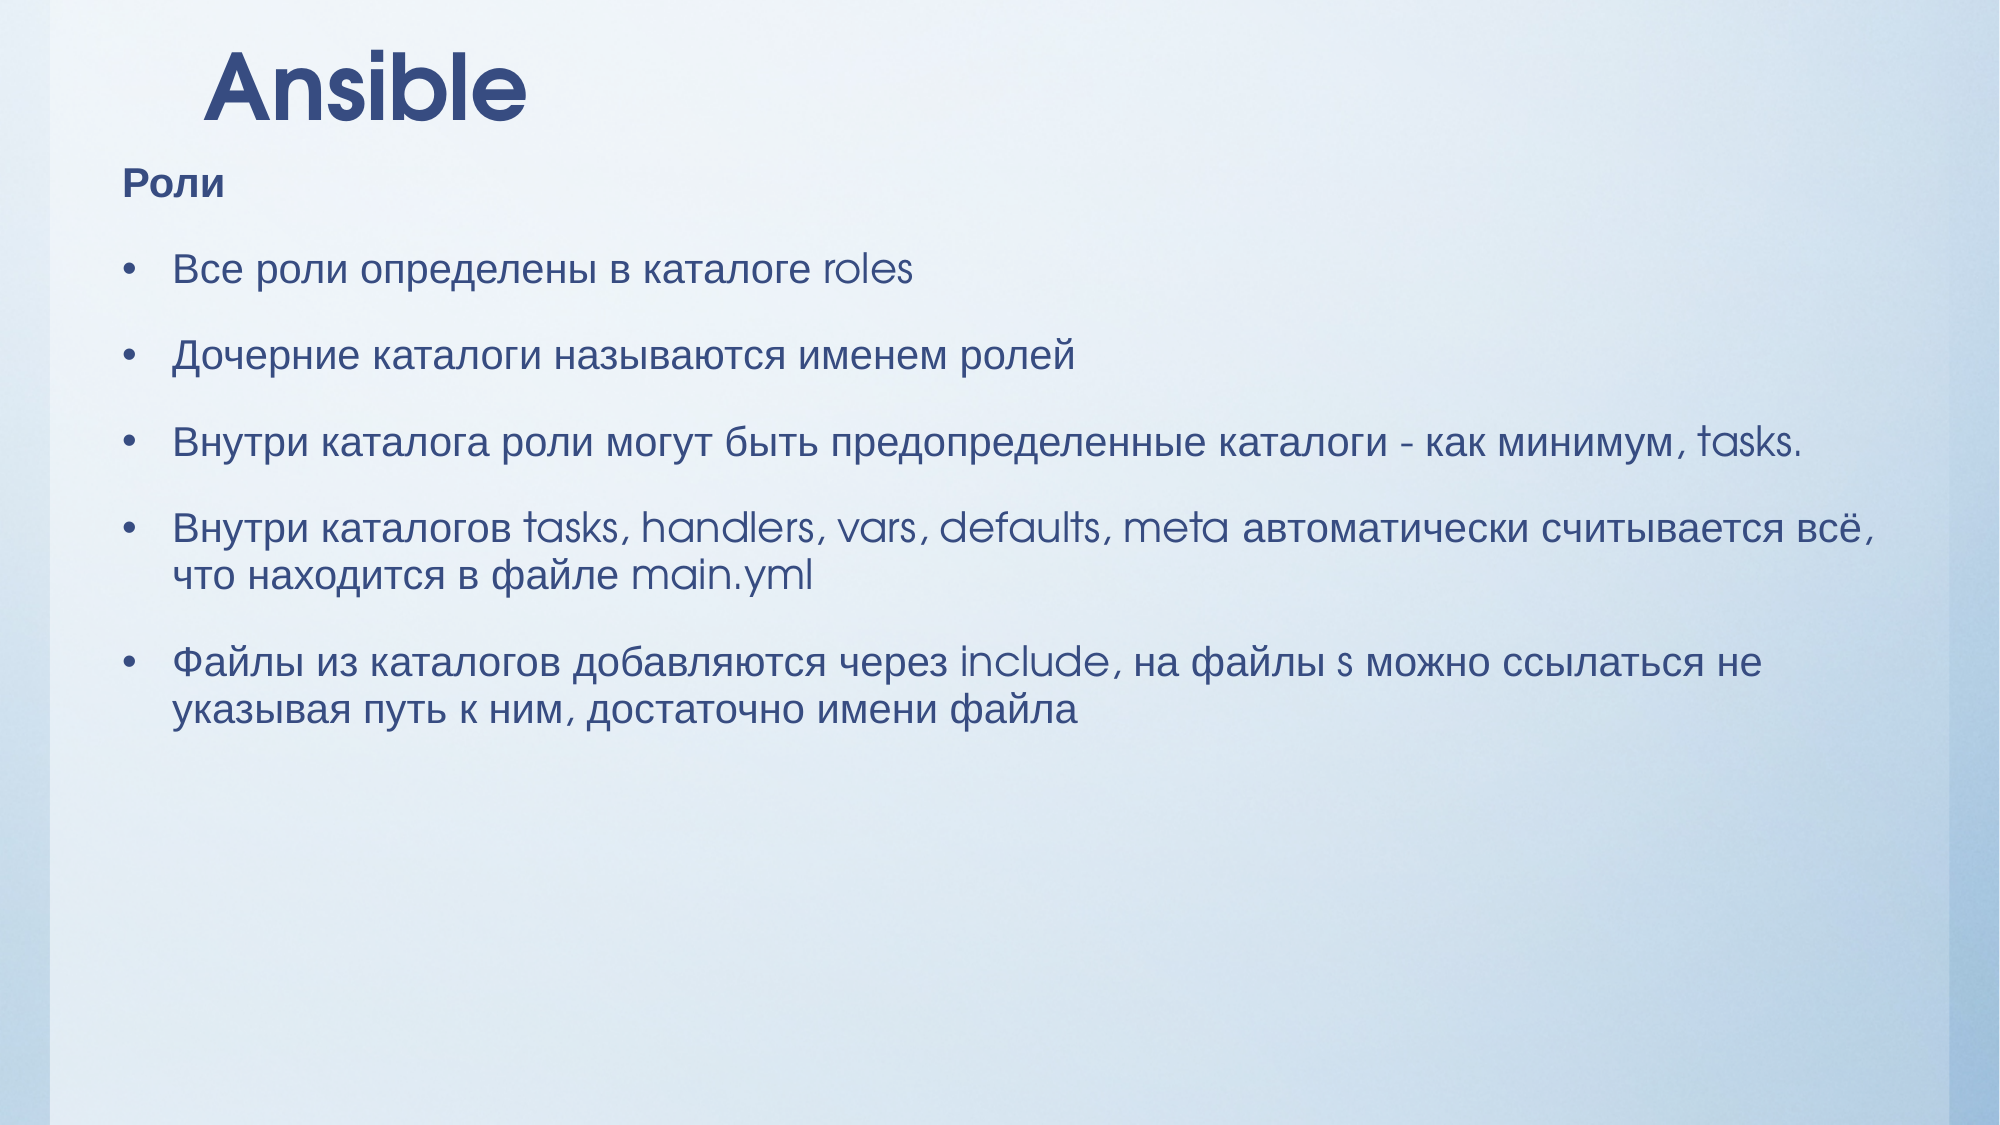

# Ansible
Роли
Все роли определены в каталоге roles
Дочерние каталоги называются именем ролей
Внутри каталога роли могут быть предопределенные каталоги - как минимум, tasks.
Внутри каталогов tasks, handlers, vars, defaults, meta автоматически считывается всё, что находится в файле main.yml
Файлы из каталогов добавляются через include, на файлы s можно ссылаться не указывая путь к ним, достаточно имени файла